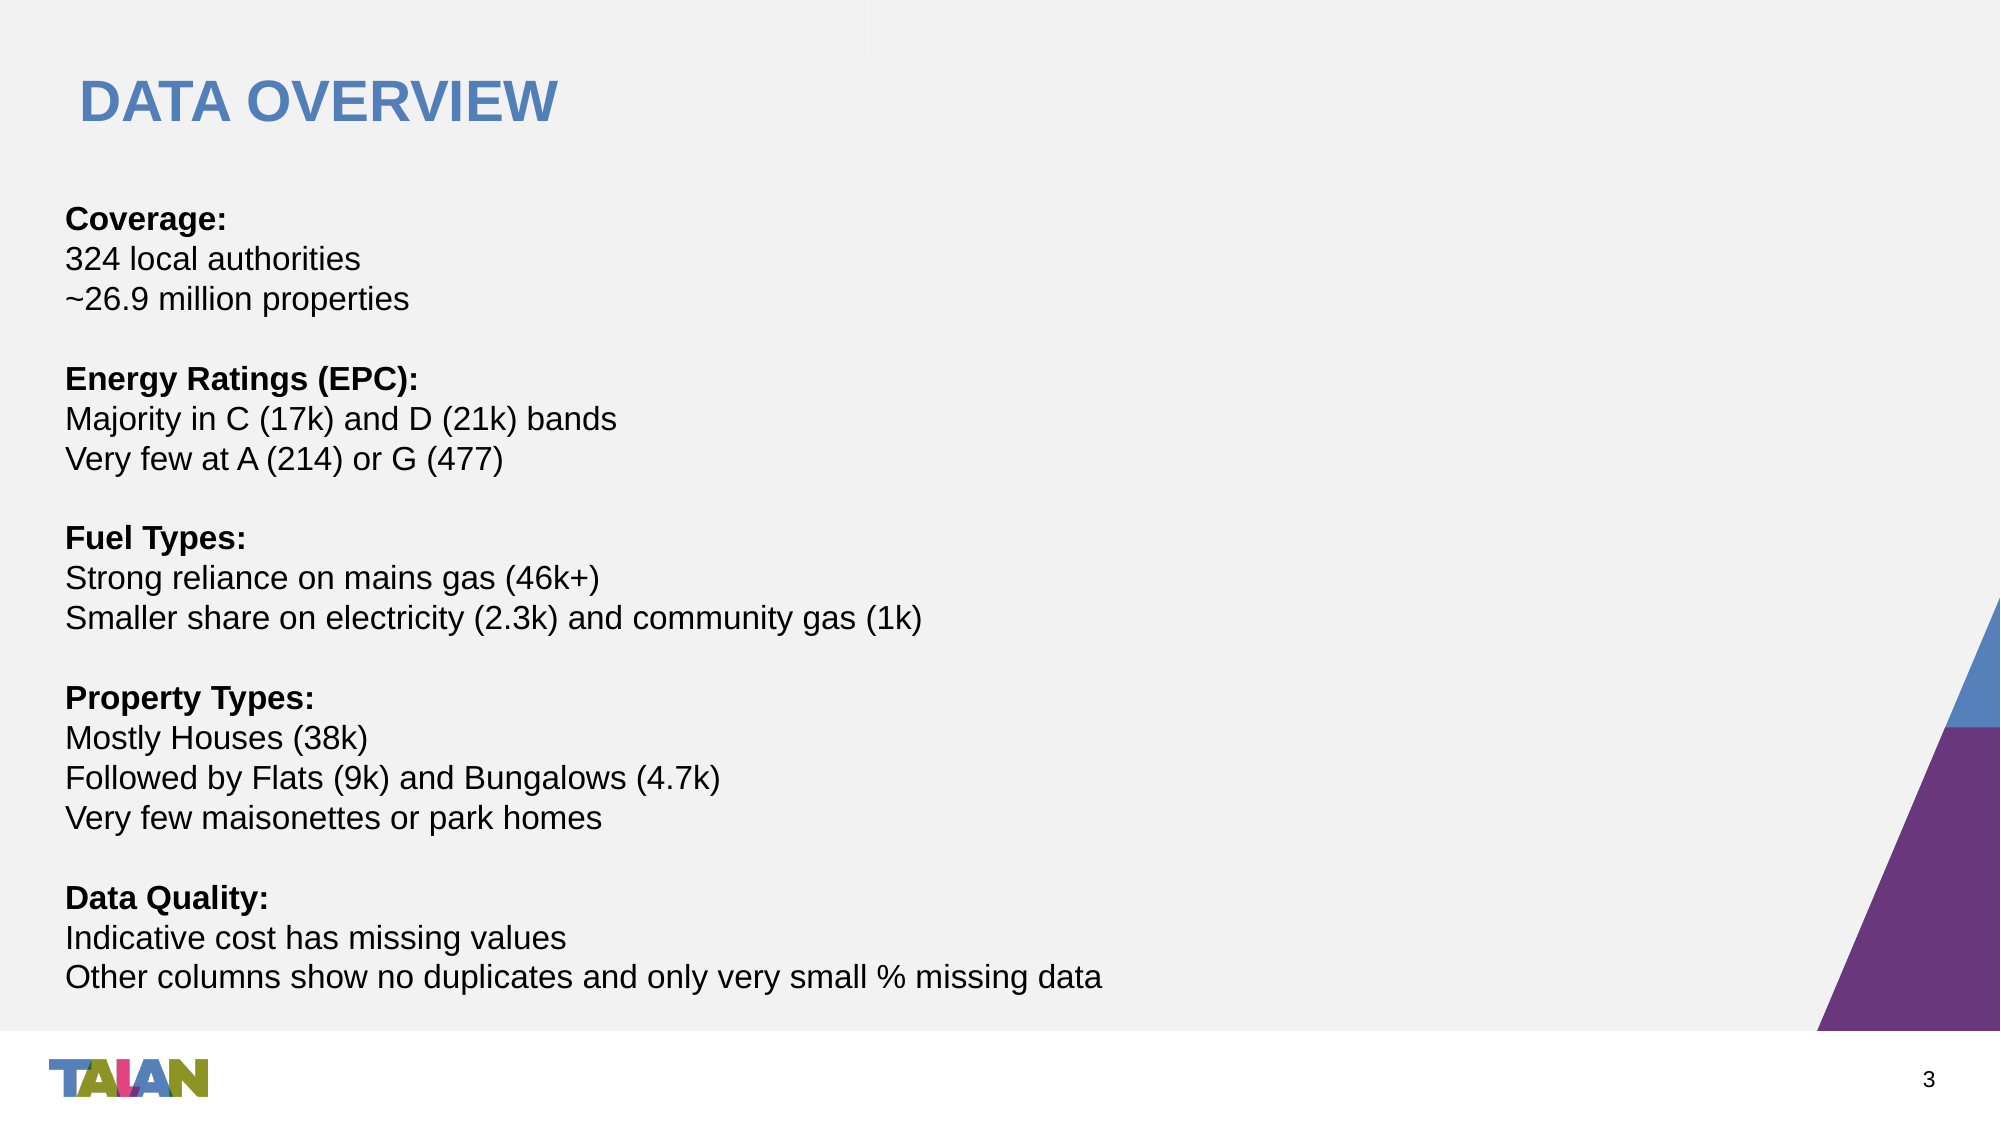

# DATA overview
Coverage:
324 local authorities
~26.9 million properties

Energy Ratings (EPC):
Majority in C (17k) and D (21k) bands
Very few at A (214) or G (477)

Fuel Types:
Strong reliance on mains gas (46k+)
Smaller share on electricity (2.3k) and community gas (1k)

Property Types:
Mostly Houses (38k)
Followed by Flats (9k) and Bungalows (4.7k)
Very few maisonettes or park homes

Data Quality:
Indicative cost has missing values
Other columns show no duplicates and only very small % missing data

3